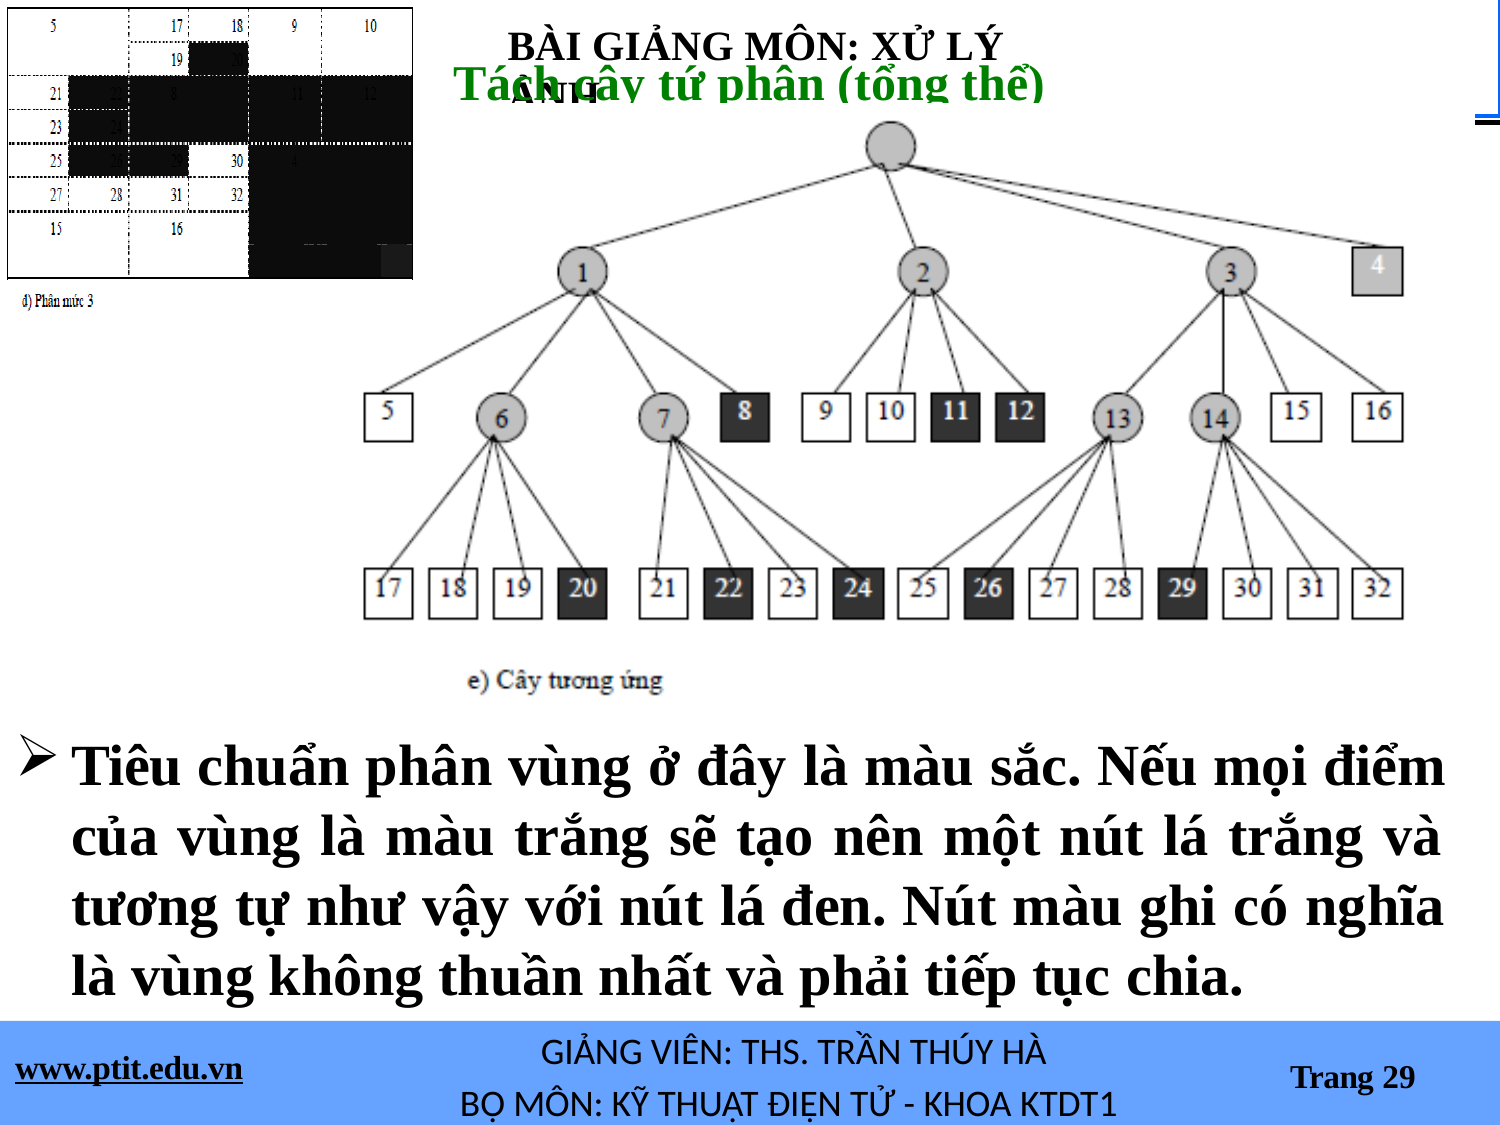

BÀI GIẢNG MÔN: XỬ LÝ ẢNH
# Tách cây tứ phân (tổng thể)
Tiêu chuẩn phân vùng ở đây là màu sắc. Nếu mọi điểm  của vùng là màu trắng sẽ tạo nên một nút lá trắng và  tương tự như vậy với nút lá đen. Nút màu ghi có nghĩa  là vùng không thuần nhất và phải tiếp tục chia.

GIẢNG VIÊN: THS. TRẦN THÚY HÀ
BỘ MÔN: KỸ THUẬT ĐIỆN TỬ - KHOA KTDT1
www.ptit.edu.vn
Trang 29